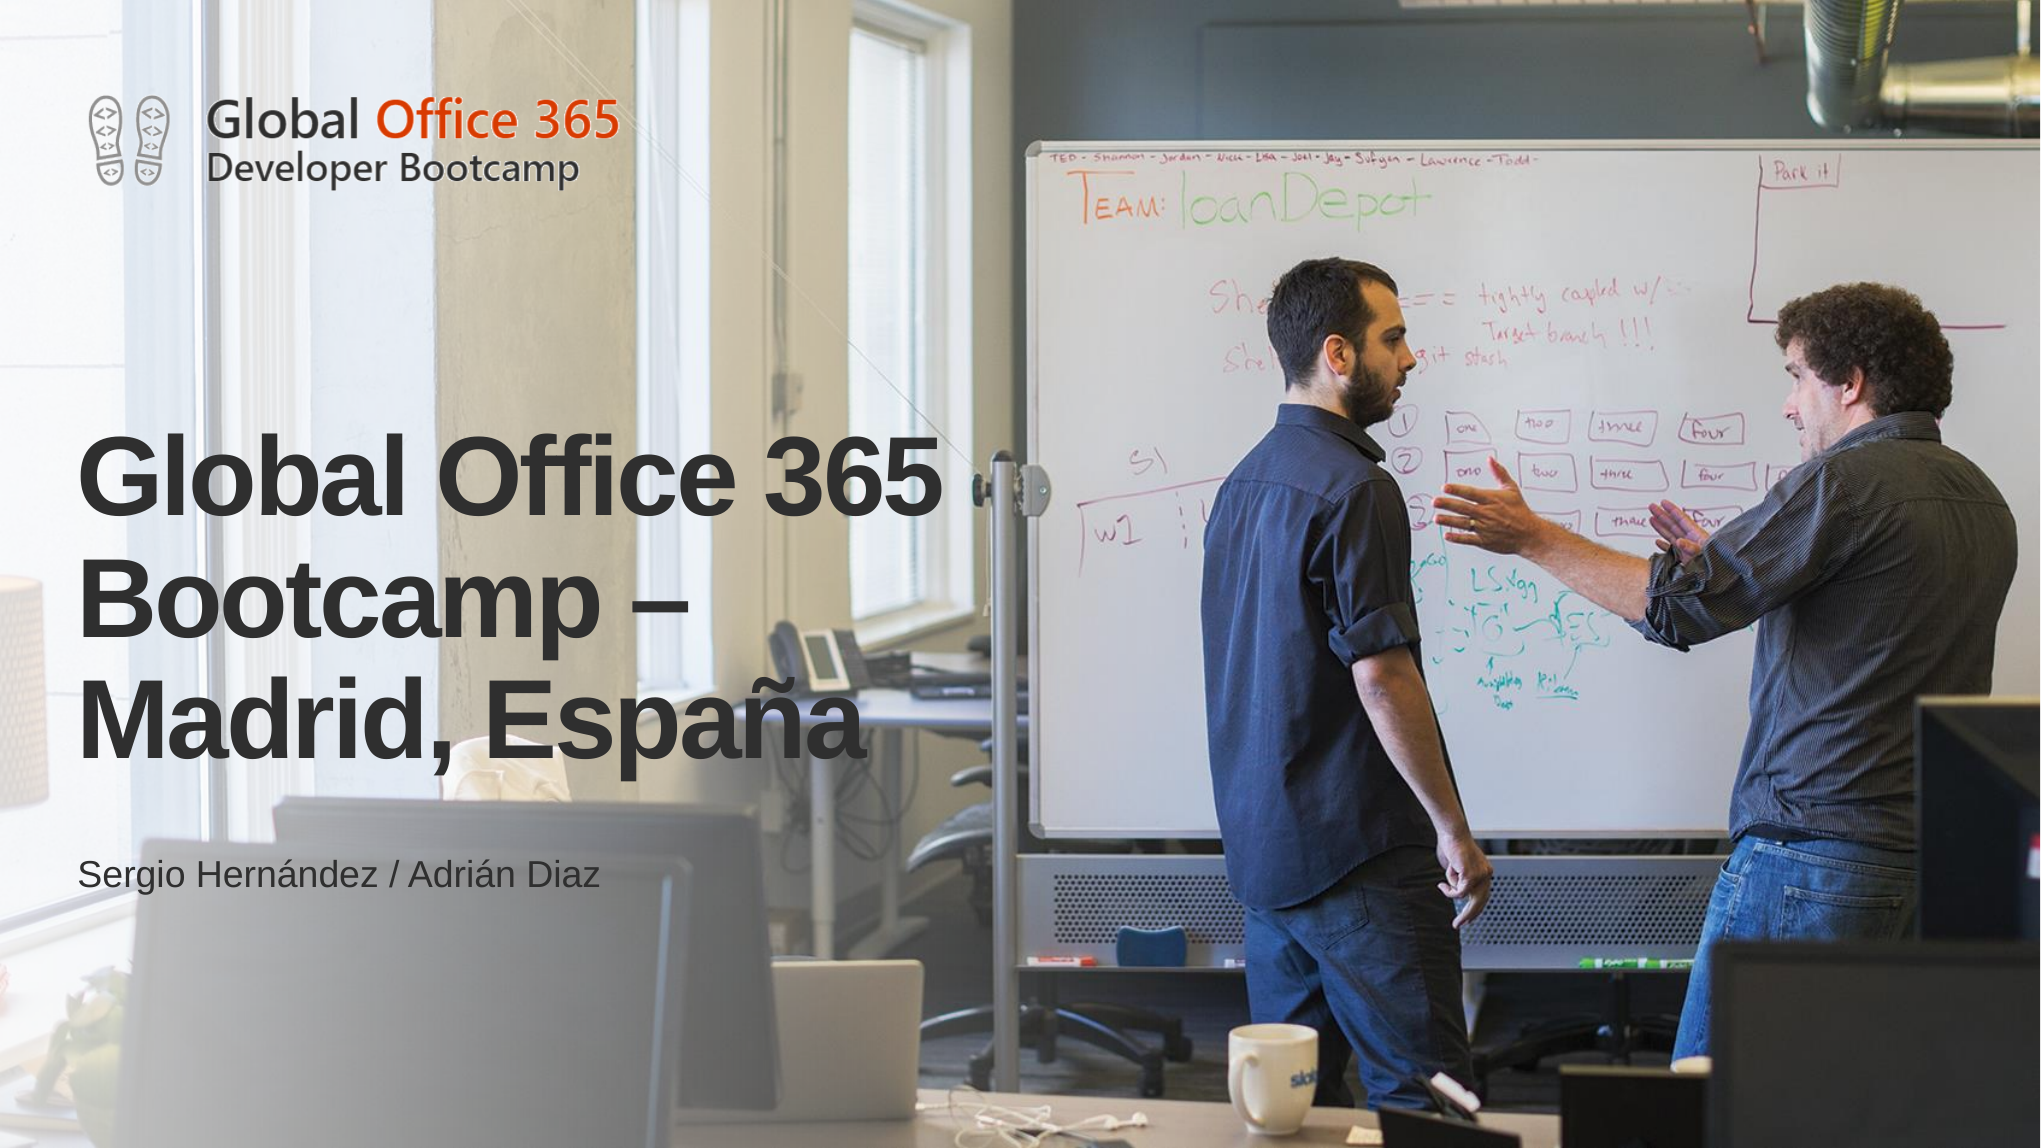

# Global Office 365 Bootcamp – Madrid, España

Sergio Hernández / Adrián Diaz